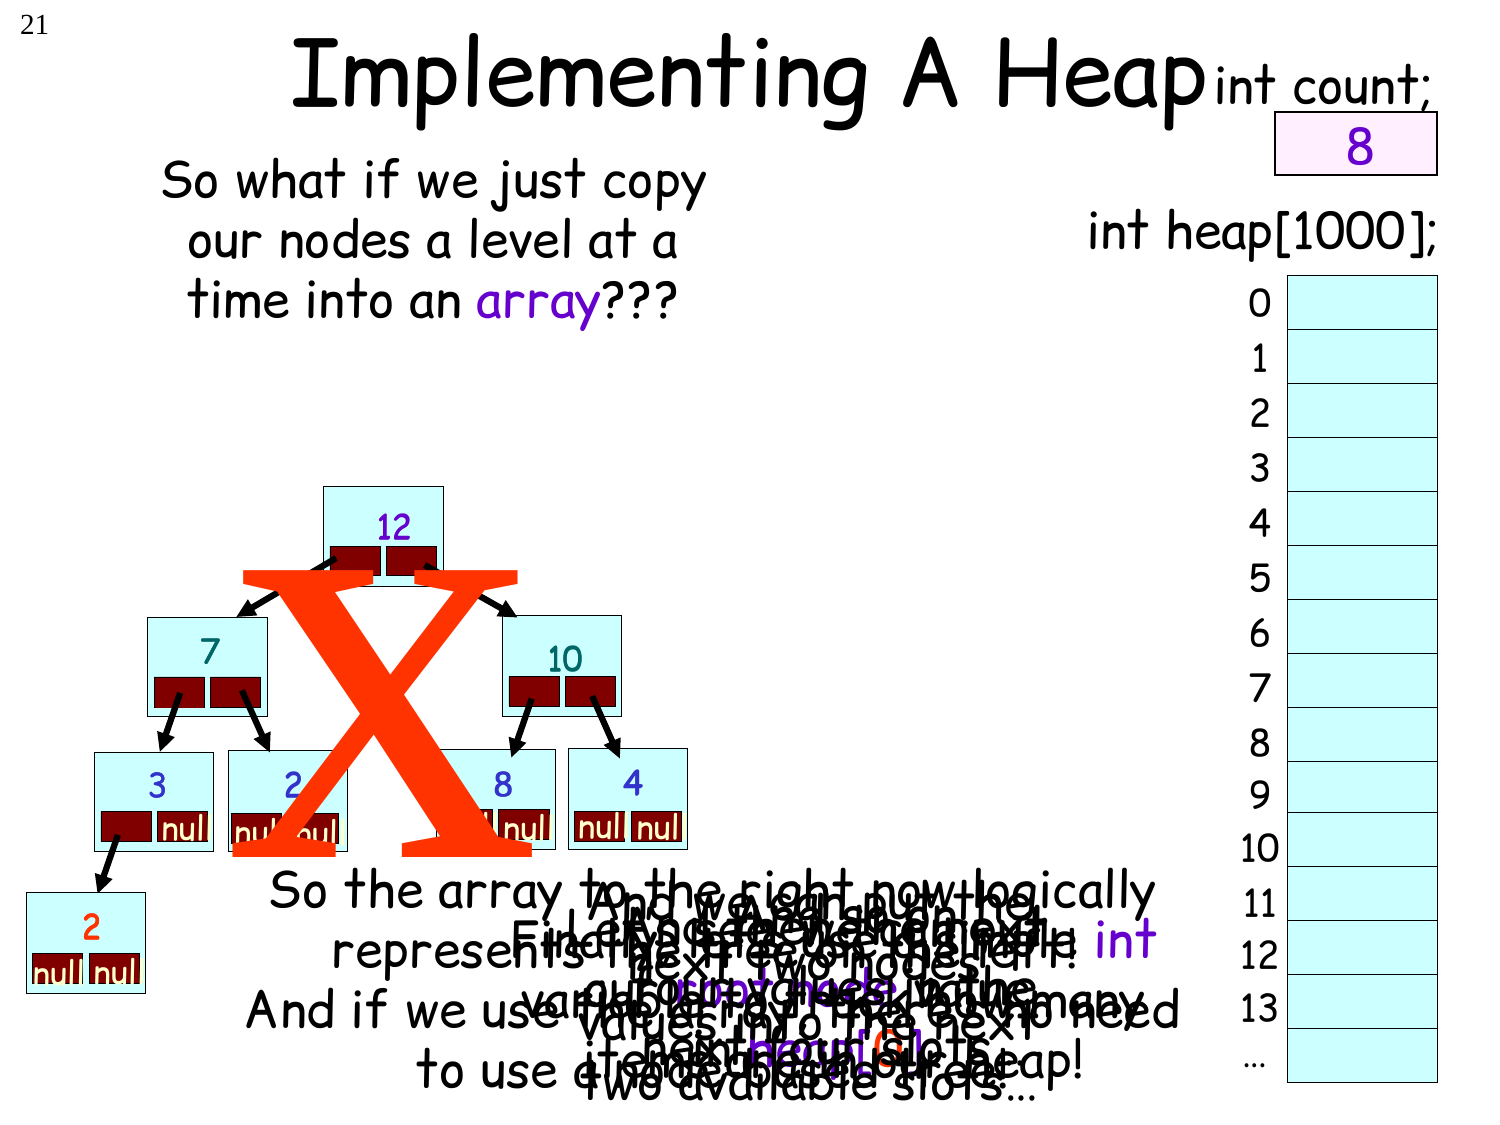

# Implementing A Heap
21
int count;

8
So what if we just copy our nodes a level at a time into an array???
int heap[1000];
0

1

2

3

4

5

6

7

8

9

10

11

12

13
…

x

12
12

10
10
7
7

4
8
2
8
3
3
4
2
null
null
null
null
null
null
null

So the array to the right now logically represents the tree on the left!
And if we use the array, there’s no need to use a node-based tree!
And we can put the next two nodes’ values into the next two available slots…
And so on…
And then the next four values in the next four slots…
Let’s see, we can put our root node value in heap[0]

2
Finally, let’s use a simple int variable to track how many items are in our heap!
2
2
null
null